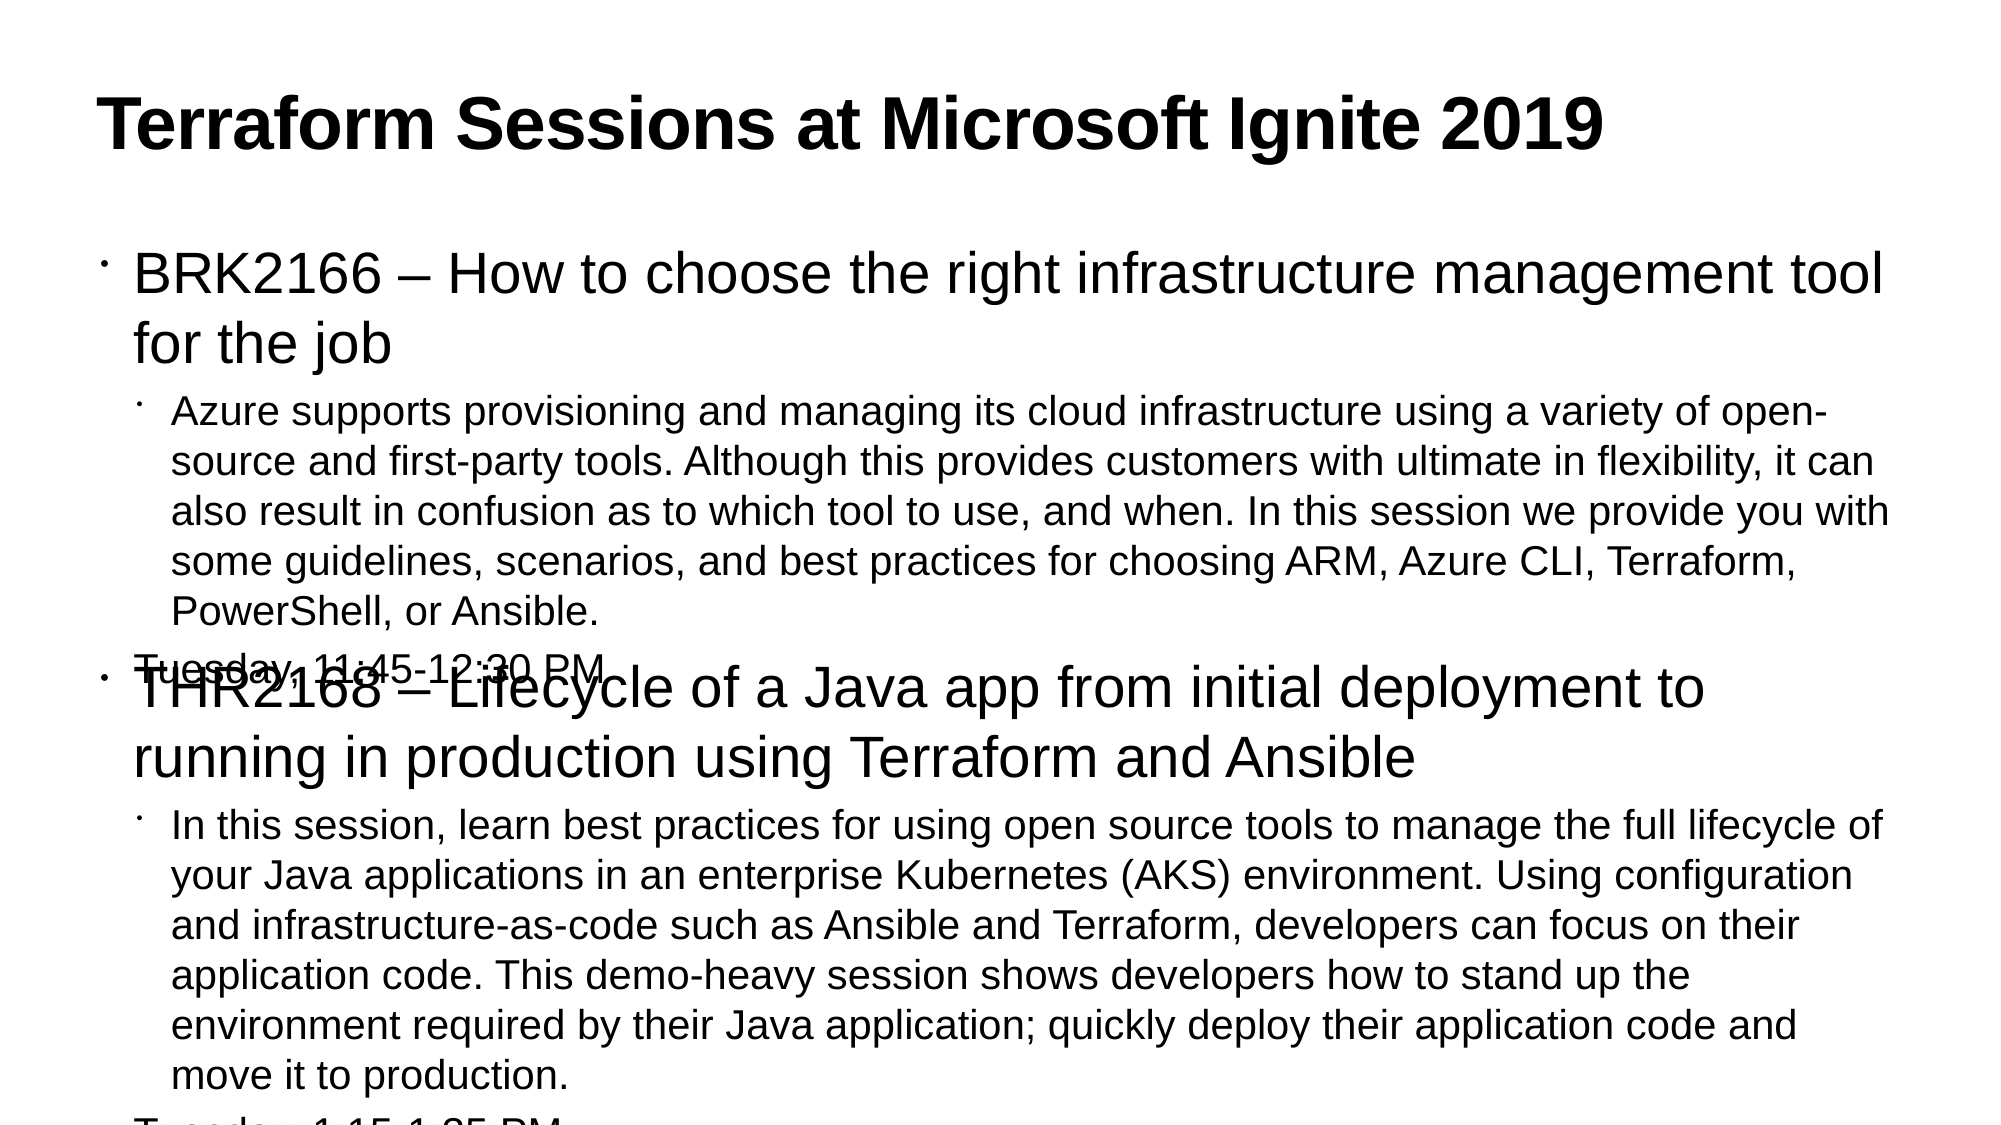

# Terraform Sessions at Microsoft Ignite 2019
BRK2166 – How to choose the right infrastructure management tool for the job
Azure supports provisioning and managing its cloud infrastructure using a variety of open-source and first-party tools. Although this provides customers with ultimate in flexibility, it can also result in confusion as to which tool to use, and when. In this session we provide you with some guidelines, scenarios, and best practices for choosing ARM, Azure CLI, Terraform, PowerShell, or Ansible.
Tuesday, 11:45-12:30 PM
THR2168 – Lifecycle of a Java app from initial deployment to running in production using Terraform and Ansible
In this session, learn best practices for using open source tools to manage the full lifecycle of your Java applications in an enterprise Kubernetes (AKS) environment. Using configuration and infrastructure-as-code such as Ansible and Terraform, developers can focus on their application code. This demo-heavy session shows developers how to stand up the environment required by their Java application; quickly deploy their application code and move it to production.
Tuesday, 1:15-1:35 PM